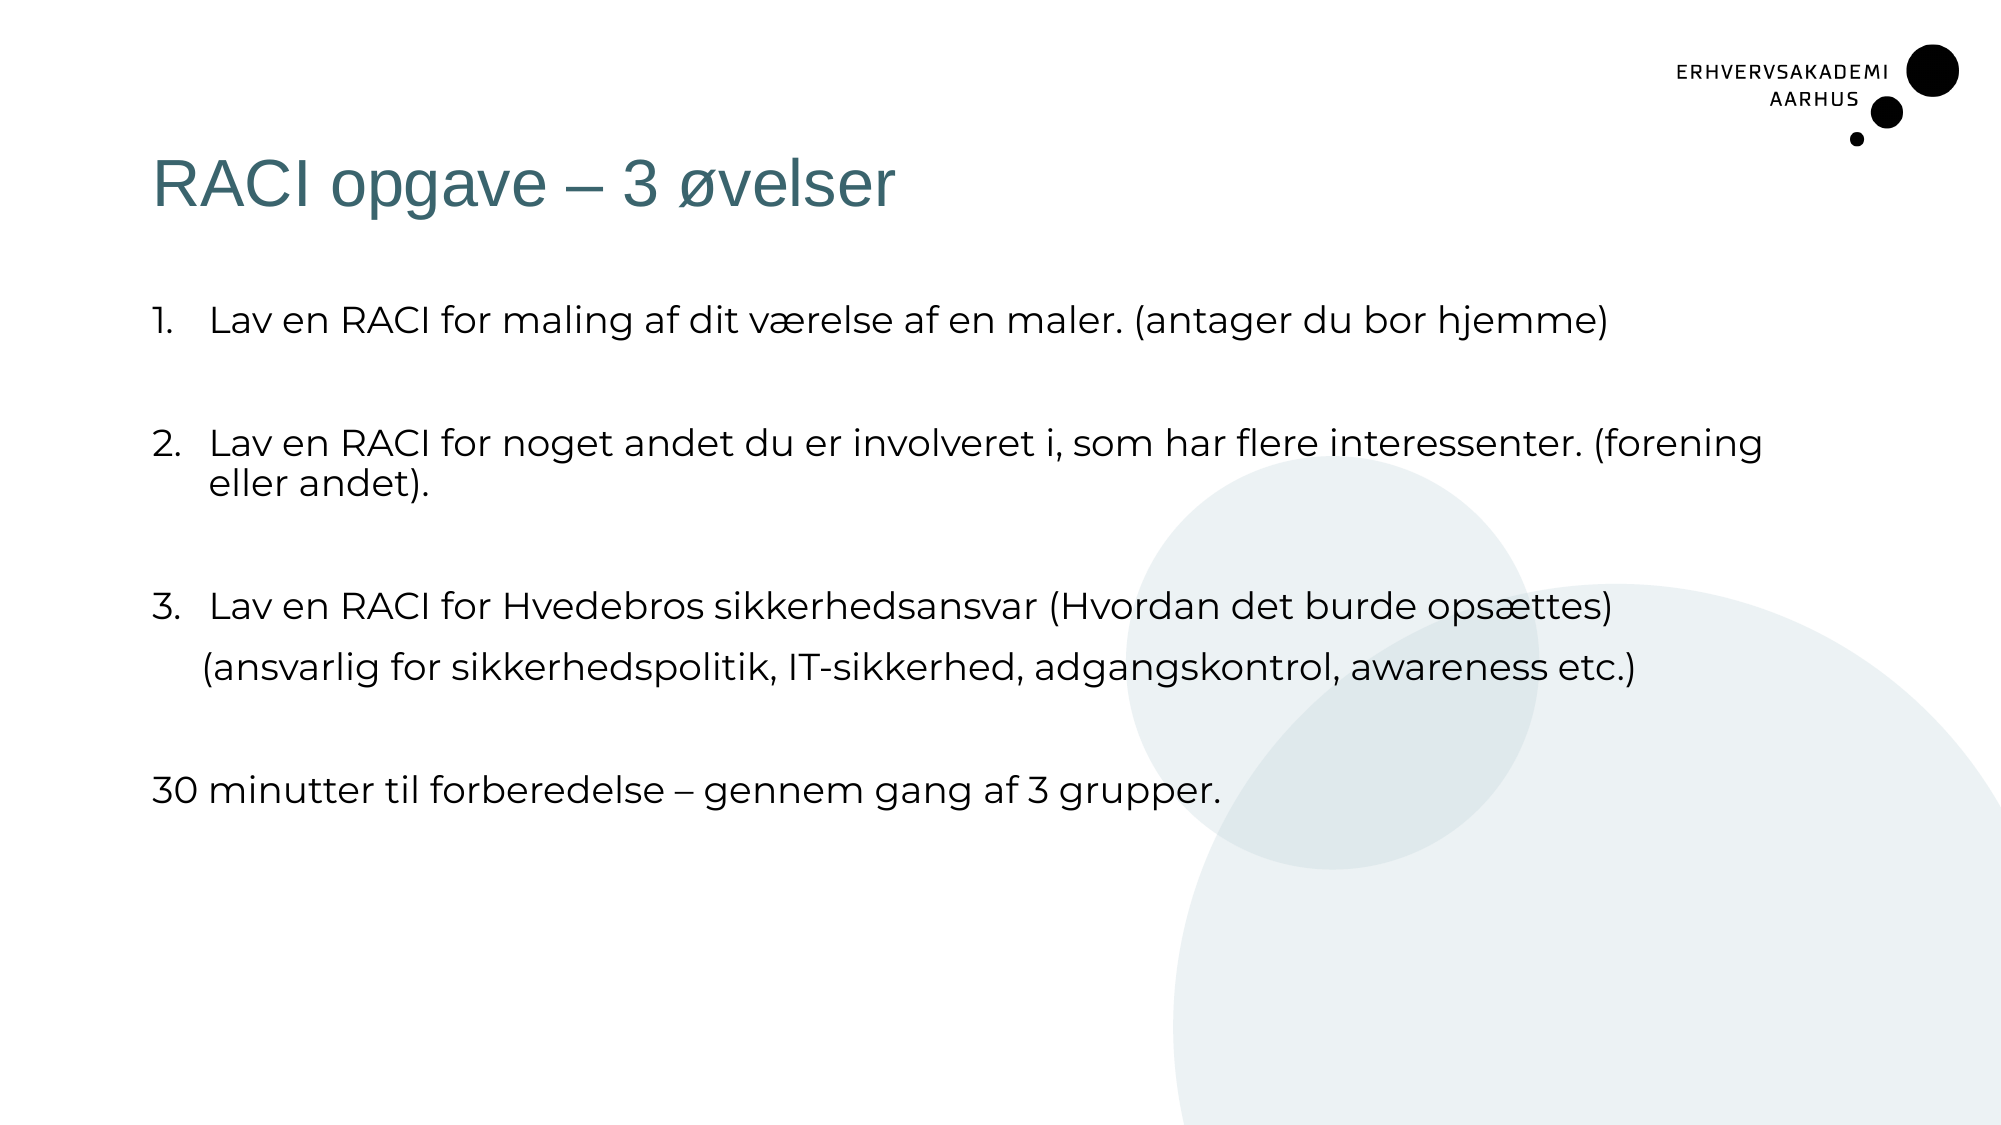

# RACI opgave – 3 øvelser
Lav en RACI for maling af dit værelse af en maler. (antager du bor hjemme)

Lav en RACI for noget andet du er involveret i, som har flere interessenter. (forening eller andet).

Lav en RACI for Hvedebros sikkerhedsansvar (Hvordan det burde opsættes)
     (ansvarlig for sikkerhedspolitik, IT-sikkerhed, adgangskontrol, awareness etc.)

30 minutter til forberedelse – gennem gang af 3 grupper.